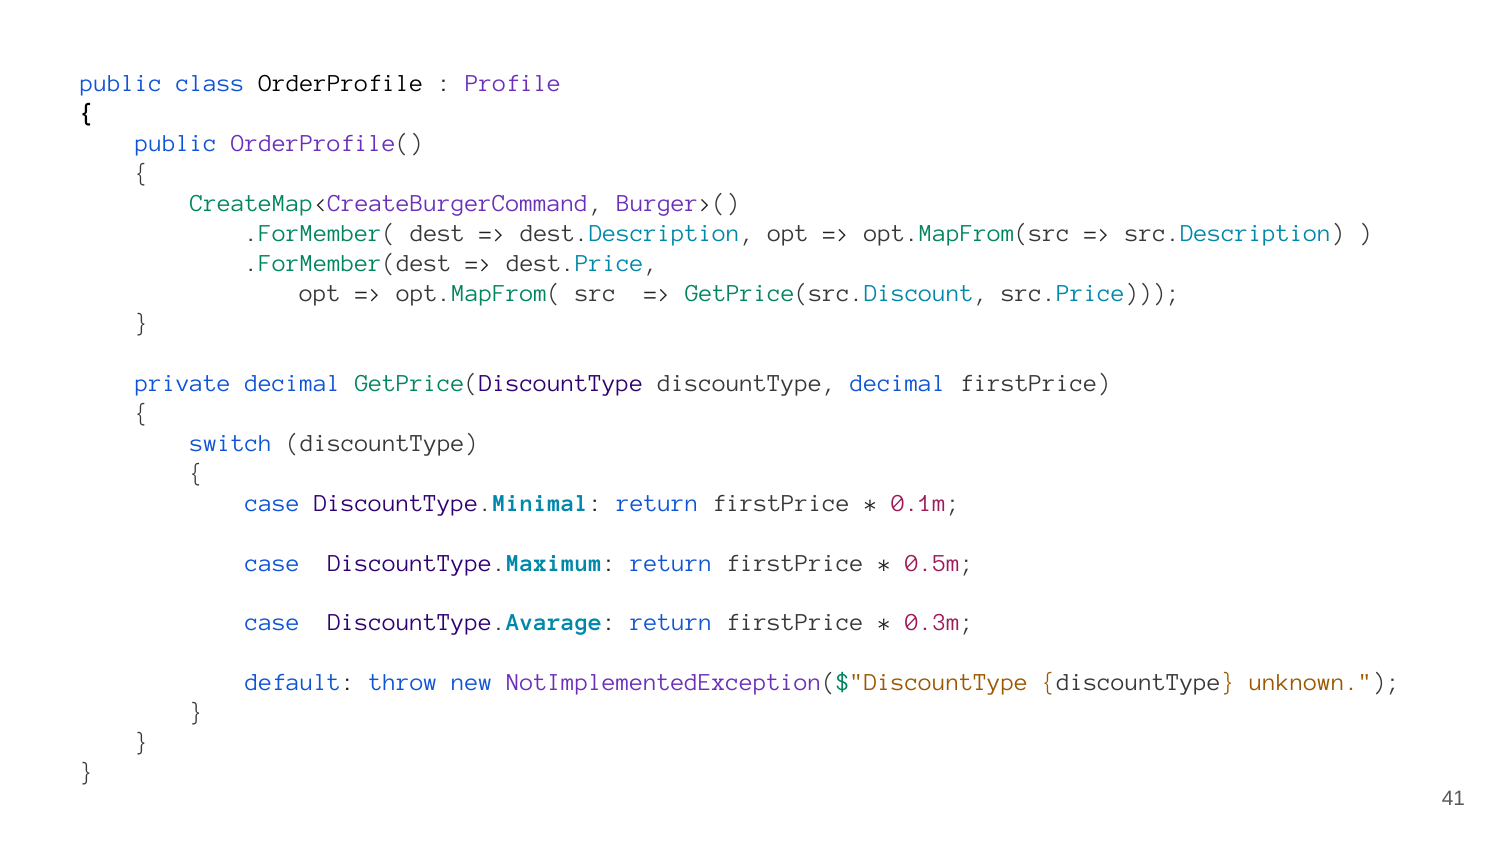

public class OrderProfile : Profile
{
    public OrderProfile()
    {
        CreateMap<CreateBurgerCommand, Burger>()
            .ForMember( dest => dest.Description, opt => opt.MapFrom(src => src.Description) )
            .ForMember(dest => dest.Price,
                opt => opt.MapFrom( src  => GetPrice(src.Discount, src.Price)));
    }
    private decimal GetPrice(DiscountType discountType, decimal firstPrice)
    {
        switch (discountType)
        {
            case DiscountType.Minimal: return firstPrice * 0.1m;
            case  DiscountType.Maximum: return firstPrice * 0.5m;
            case  DiscountType.Avarage: return firstPrice * 0.3m;
            default: throw new NotImplementedException($"DiscountType {discountType} unknown.");
        }
    }
}
41